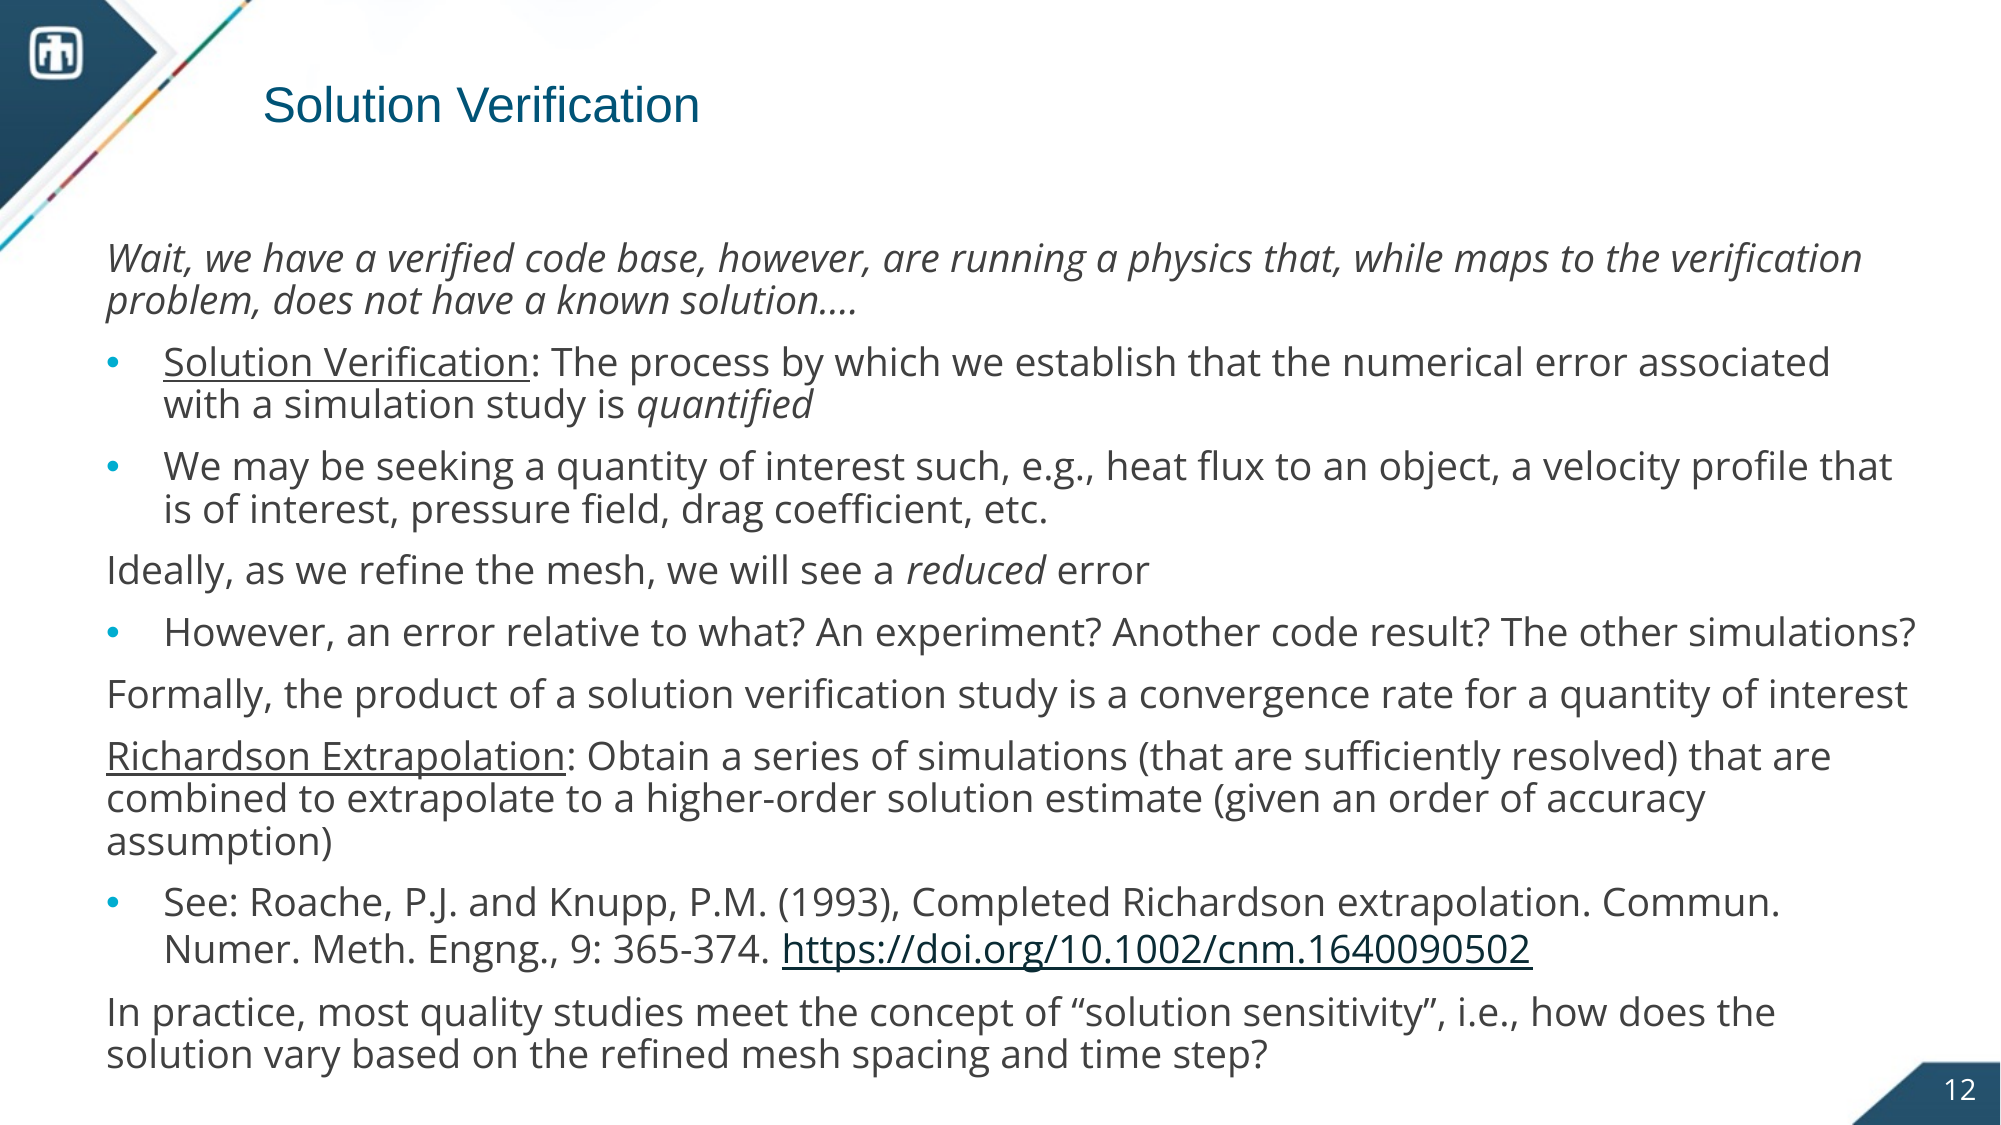

# Solution Verification
Wait, we have a verified code base, however, are running a physics that, while maps to the verification problem, does not have a known solution….
Solution Verification: The process by which we establish that the numerical error associated with a simulation study is quantified
We may be seeking a quantity of interest such, e.g., heat flux to an object, a velocity profile that is of interest, pressure field, drag coefficient, etc.
Ideally, as we refine the mesh, we will see a reduced error
However, an error relative to what? An experiment? Another code result? The other simulations?
Formally, the product of a solution verification study is a convergence rate for a quantity of interest
Richardson Extrapolation: Obtain a series of simulations (that are sufficiently resolved) that are combined to extrapolate to a higher-order solution estimate (given an order of accuracy assumption)
See: Roache, P.J. and Knupp, P.M. (1993), Completed Richardson extrapolation. Commun. Numer. Meth. Engng., 9: 365-374. https://doi.org/10.1002/cnm.1640090502
In practice, most quality studies meet the concept of “solution sensitivity”, i.e., how does the solution vary based on the refined mesh spacing and time step?
12